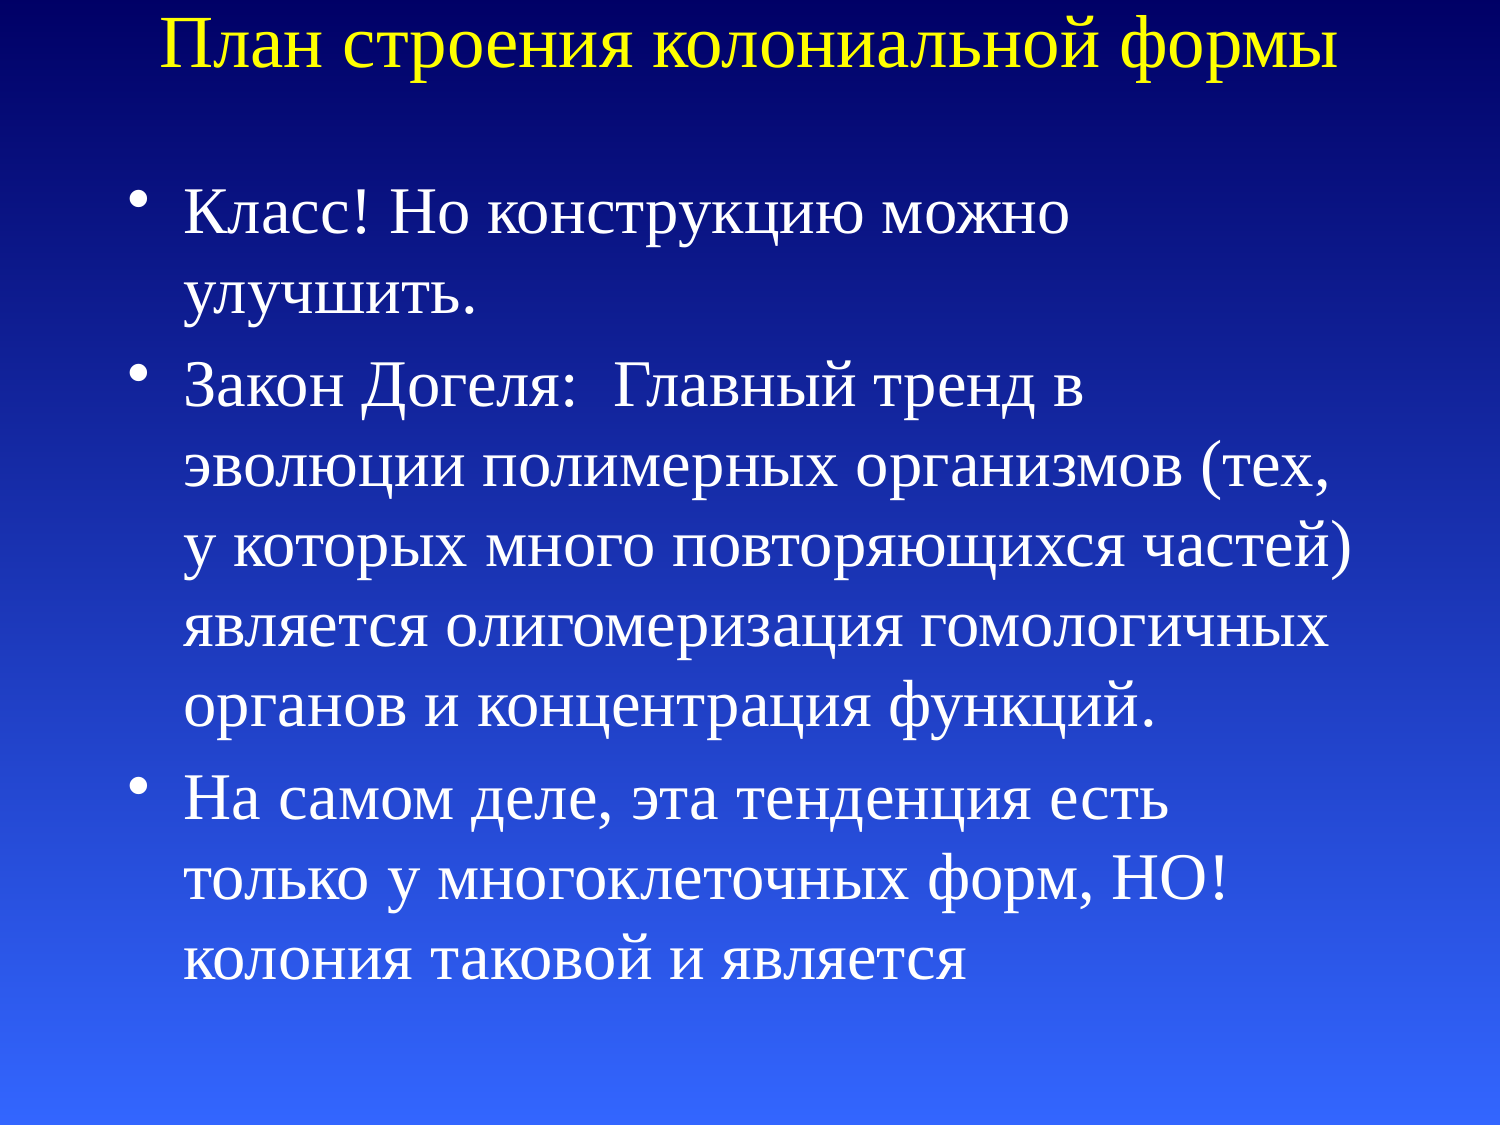

План строения колониальной формы

Класс! Но конструкцию можно улучшить.
Закон Догеля:  Главный тренд в эволюции полимерных организмов (тех, у которых много повторяющихся частей) является олигомеризация гомологичных органов и концентрация функций.
На самом деле, эта тенденция есть только у многоклеточных форм, НО! колония таковой и является